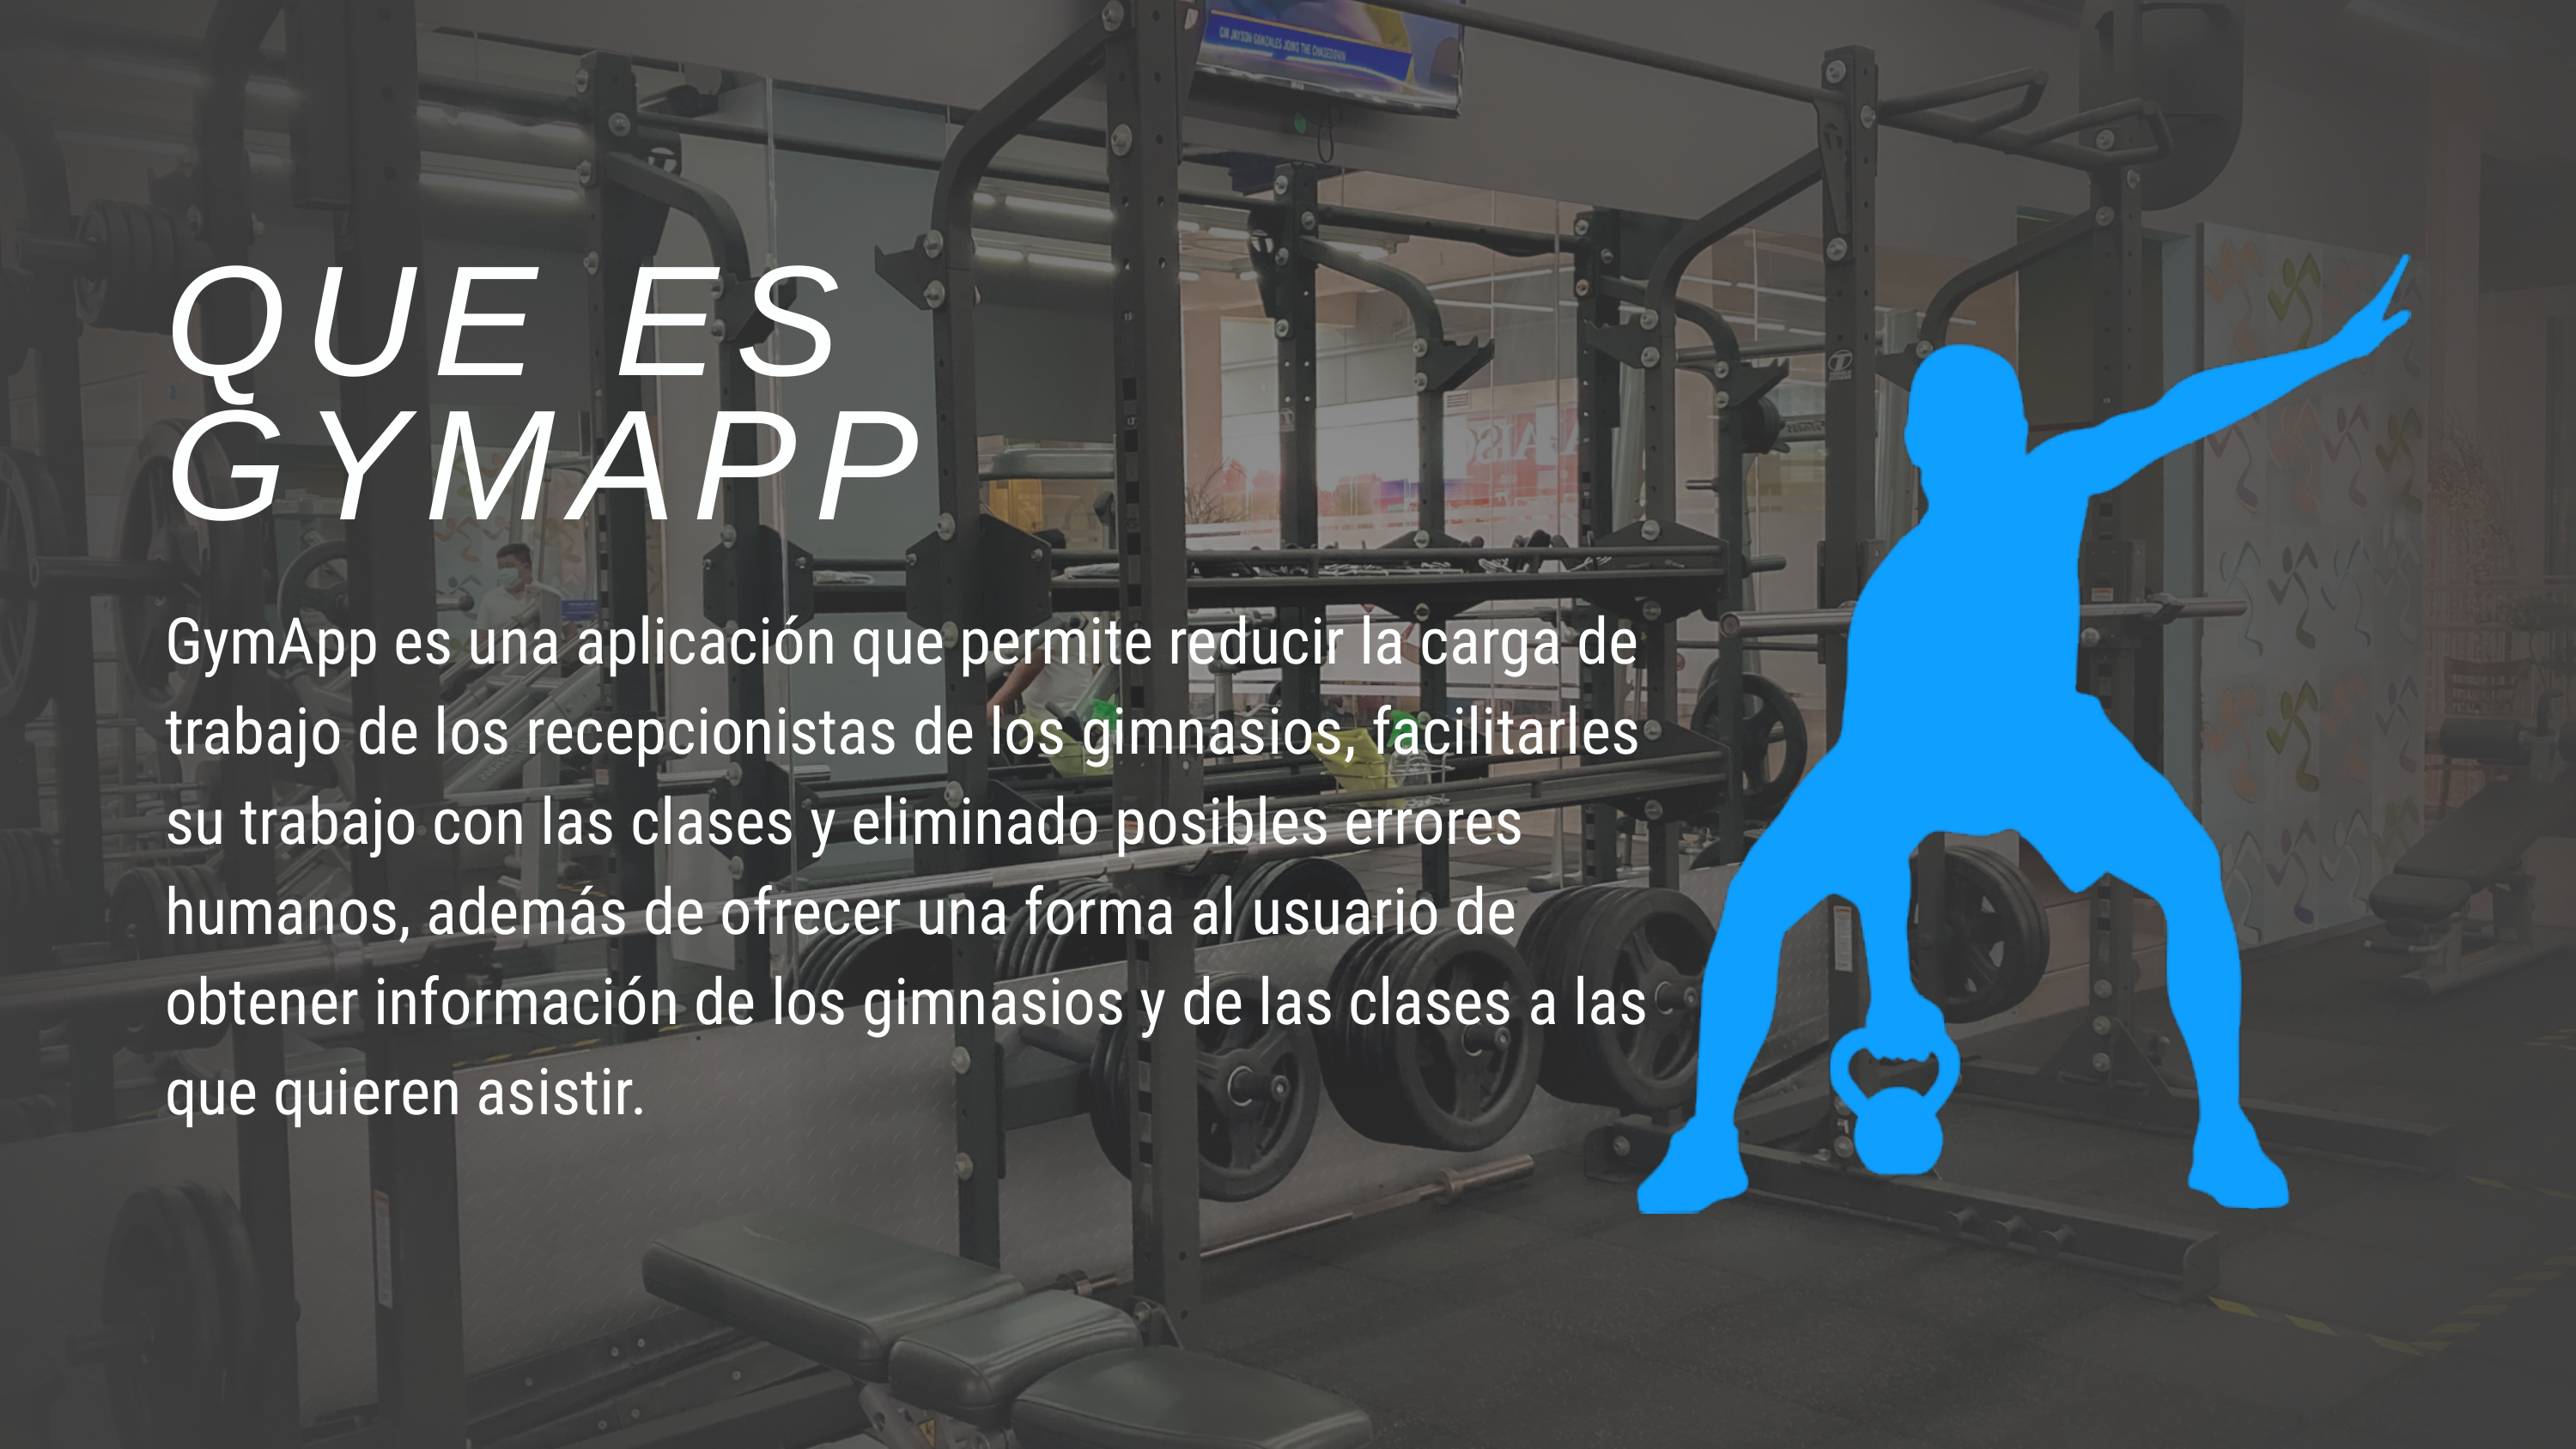

QUE ES GYMAPP
GymApp es una aplicación que permite reducir la carga de trabajo de los recepcionistas de los gimnasios, facilitarles su trabajo con las clases y eliminado posibles errores humanos, además de ofrecer una forma al usuario de obtener información de los gimnasios y de las clases a las que quieren asistir.